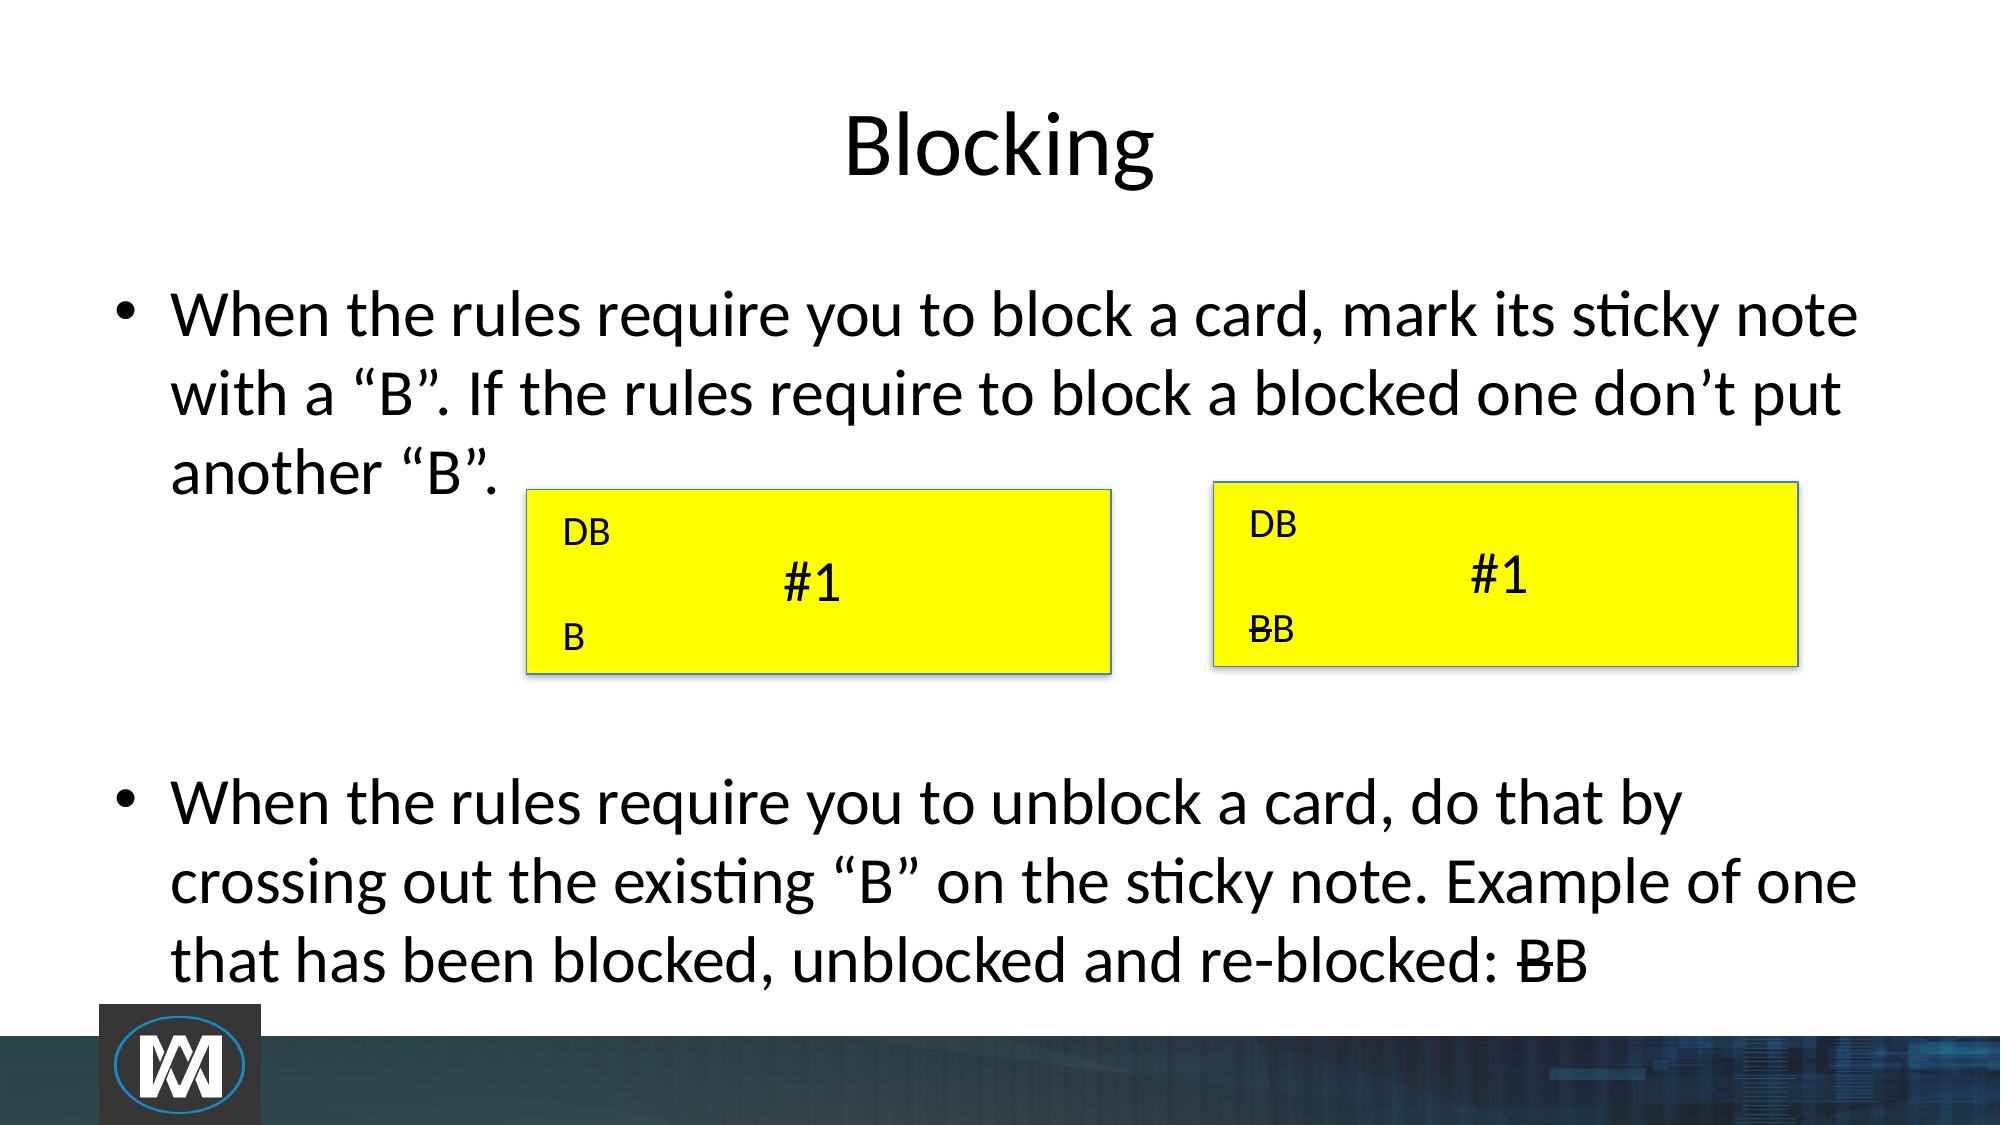

# Blocking
When the rules require you to block a card, mark its sticky note with a “B”. If the rules require to block a blocked one don’t put another “B”.
When the rules require you to unblock a card, do that by crossing out the existing “B” on the sticky note. Example of one that has been blocked, unblocked and re-blocked: BB

#1
DB
BB

#1
DB
B